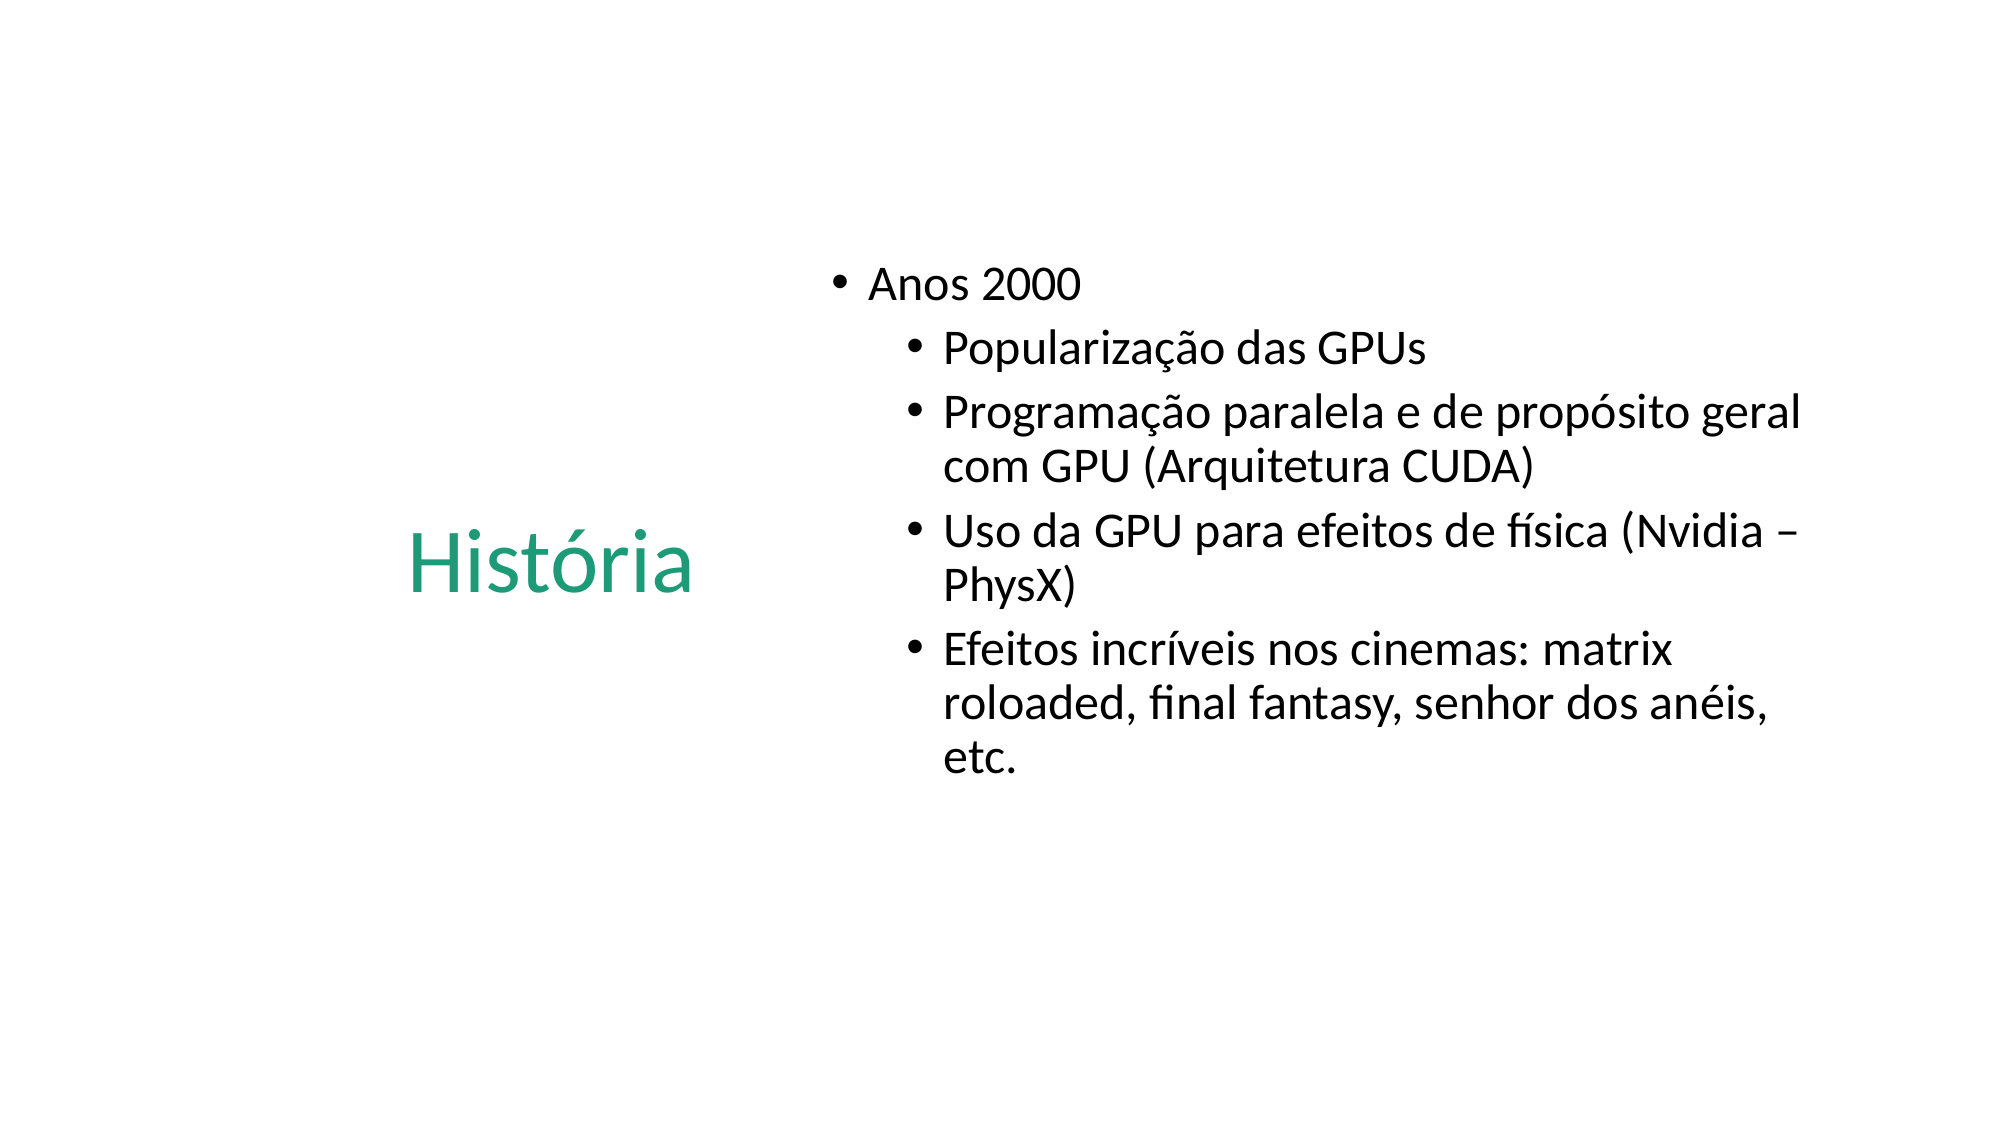

# História
Anos 2000
Popularização das GPUs
Programação paralela e de propósito geral com GPU (Arquitetura CUDA)
Uso da GPU para efeitos de física (Nvidia – PhysX)
Efeitos incríveis nos cinemas: matrix roloaded, final fantasy, senhor dos anéis, etc.